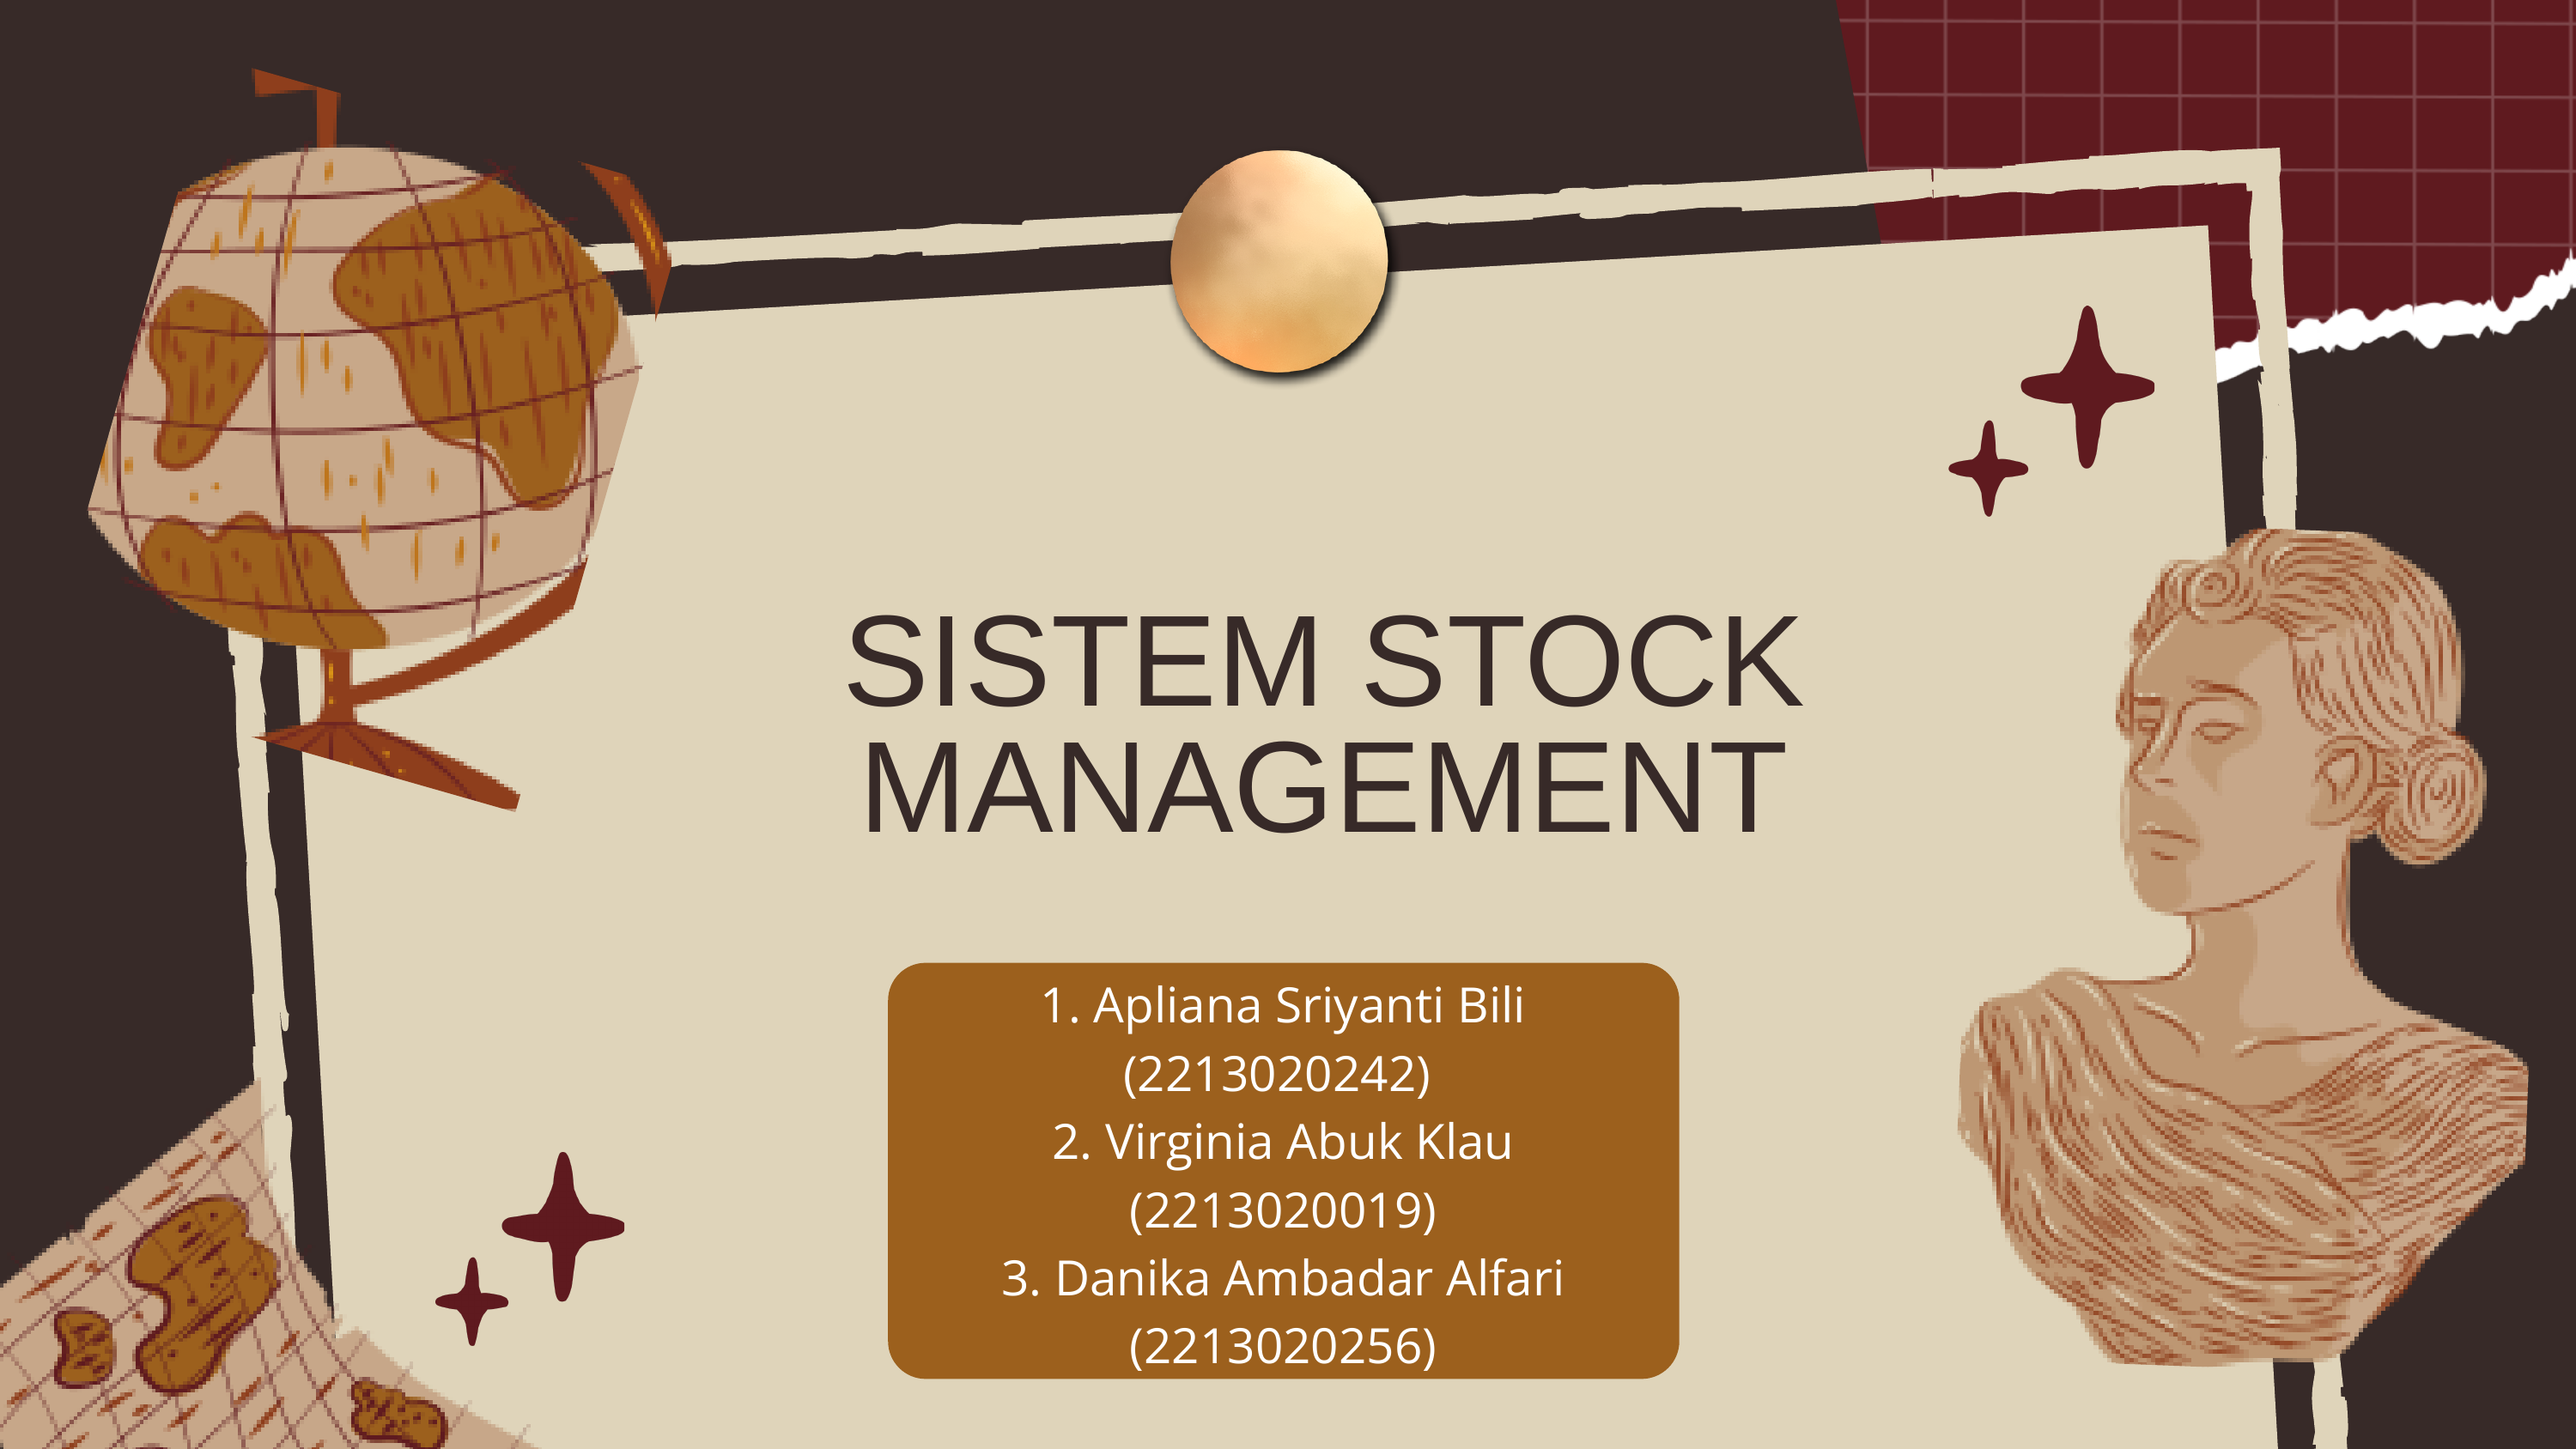

SISTEM STOCK MANAGEMENT

1. Apliana Sriyanti Bili (2213020242)
2. Virginia Abuk Klau
 (2213020019)
3. Danika Ambadar Alfari (2213020256)